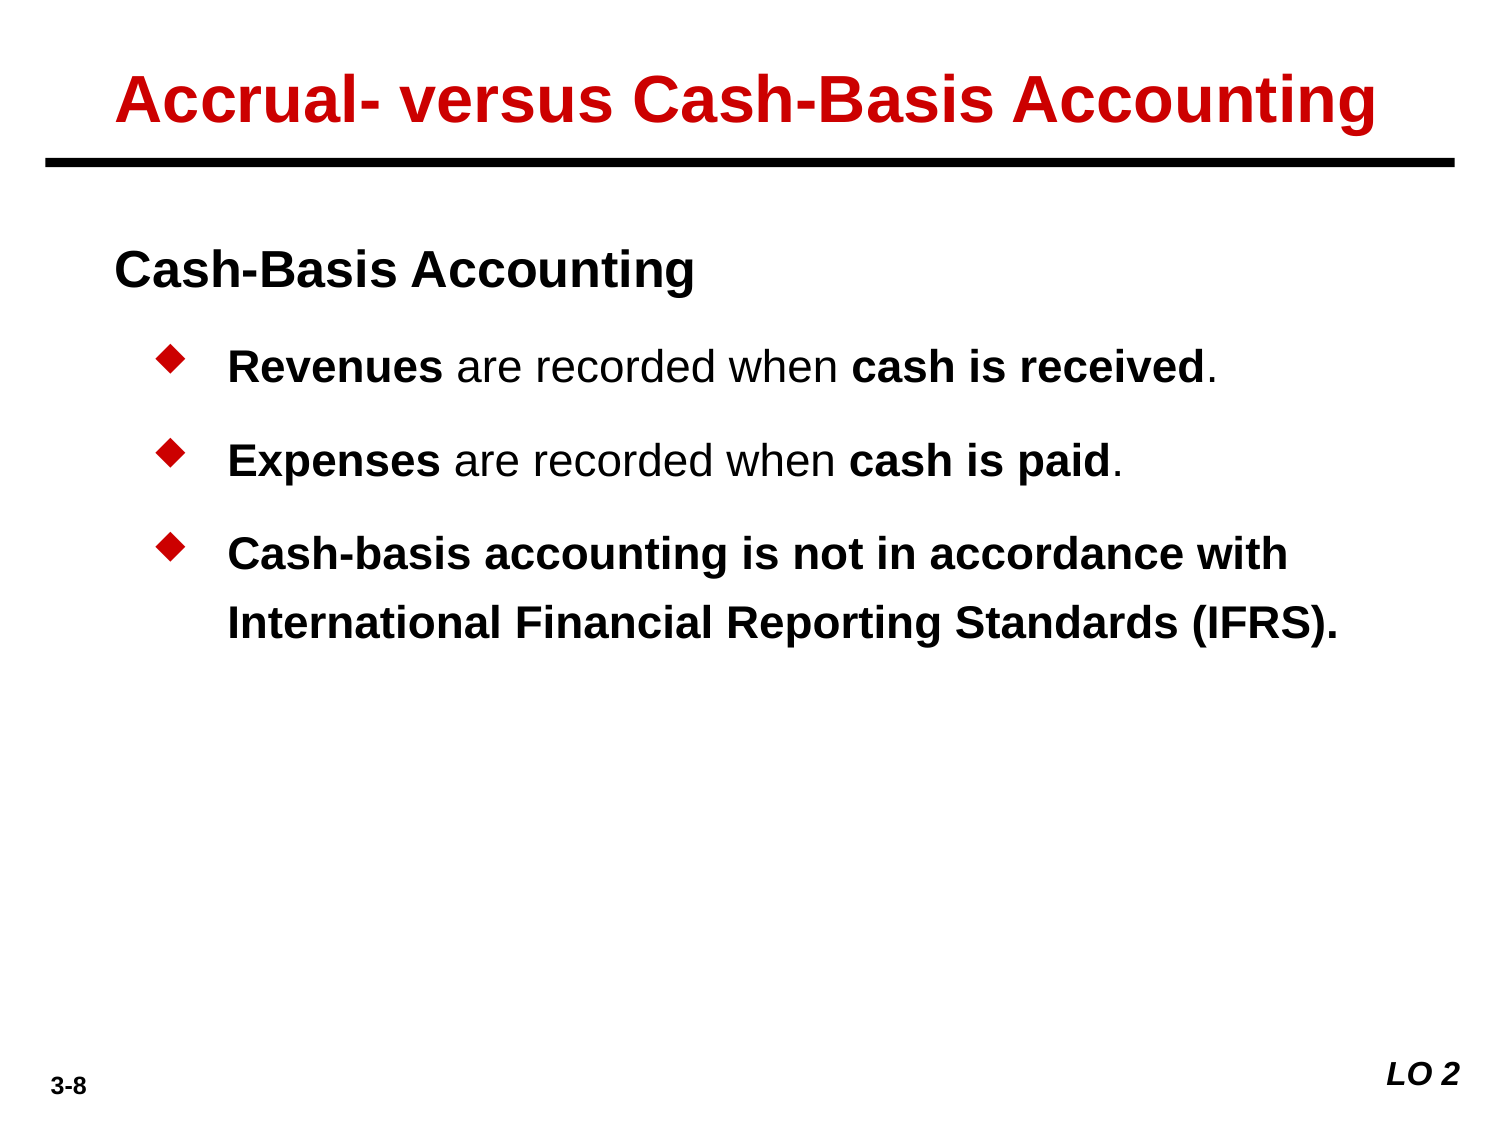

Accrual- versus Cash-Basis Accounting

Cash-Basis Accounting
Revenues are recorded when cash is received.
Expenses are recorded when cash is paid.
Cash-basis accounting is not in accordance with International Financial Reporting Standards (IFRS).

LO 2